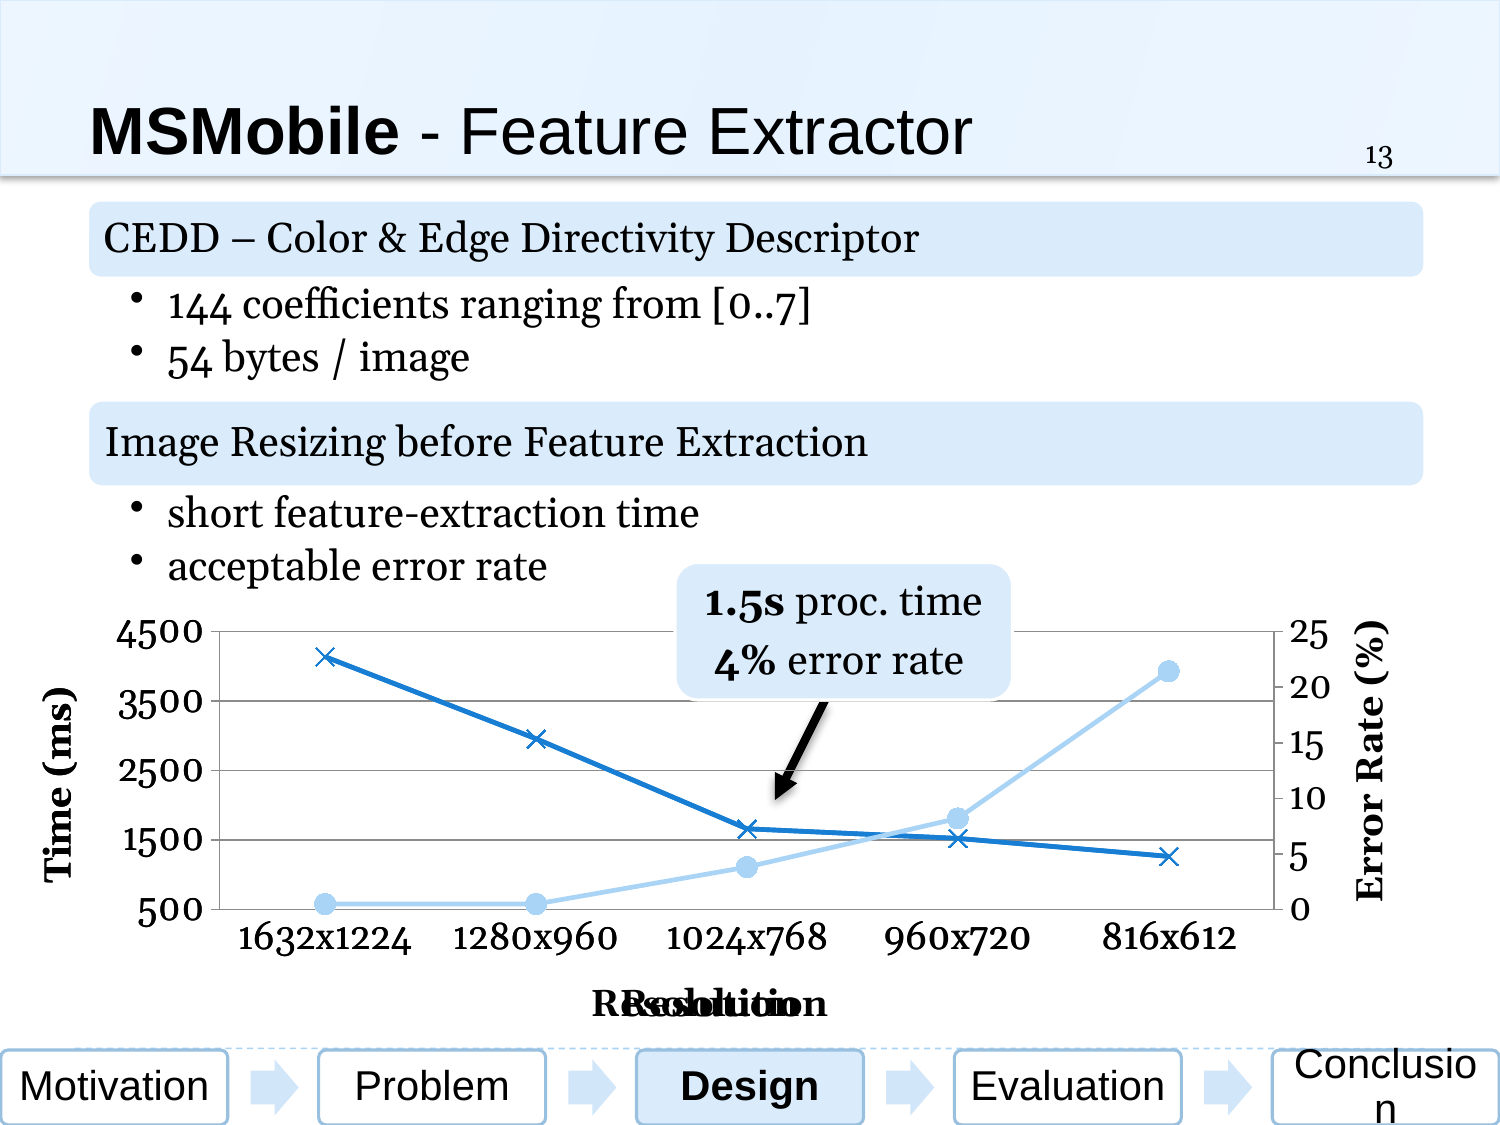

# MSMobile - Feature Extractor
13
CEDD – Color & Edge Directivity Descriptor
144 coefficients ranging from [0..7]
54 bytes / image
Image Resizing before Feature Extraction
short feature-extraction time
acceptable error rate
1.5s proc. time
4% error rate
Error Rate (%)

### Chart

| Category |  |
|---|---|
| 1632x1224 | 4138.0 |
| 1280x960 | 2957.0 |
| 1024x768 | 1660.0 |
| 960x720 | 1522.0 |
| 816x612 | 1262.0 |

### Chart

| Category |  |  |
|---|---|---|
| 1632x1224 | 4138.0 | 0.4800000000000003 |
| 1280x960 | 2957.0 | 0.4800000000000003 |
| 1024x768 | 1660.0 | 3.8 |
| 960x720 | 1522.0 | 8.19 |
| 816x612 | 1262.0 | 21.43 |
Motivation

Problem

Design

Evaluation

Conclusion